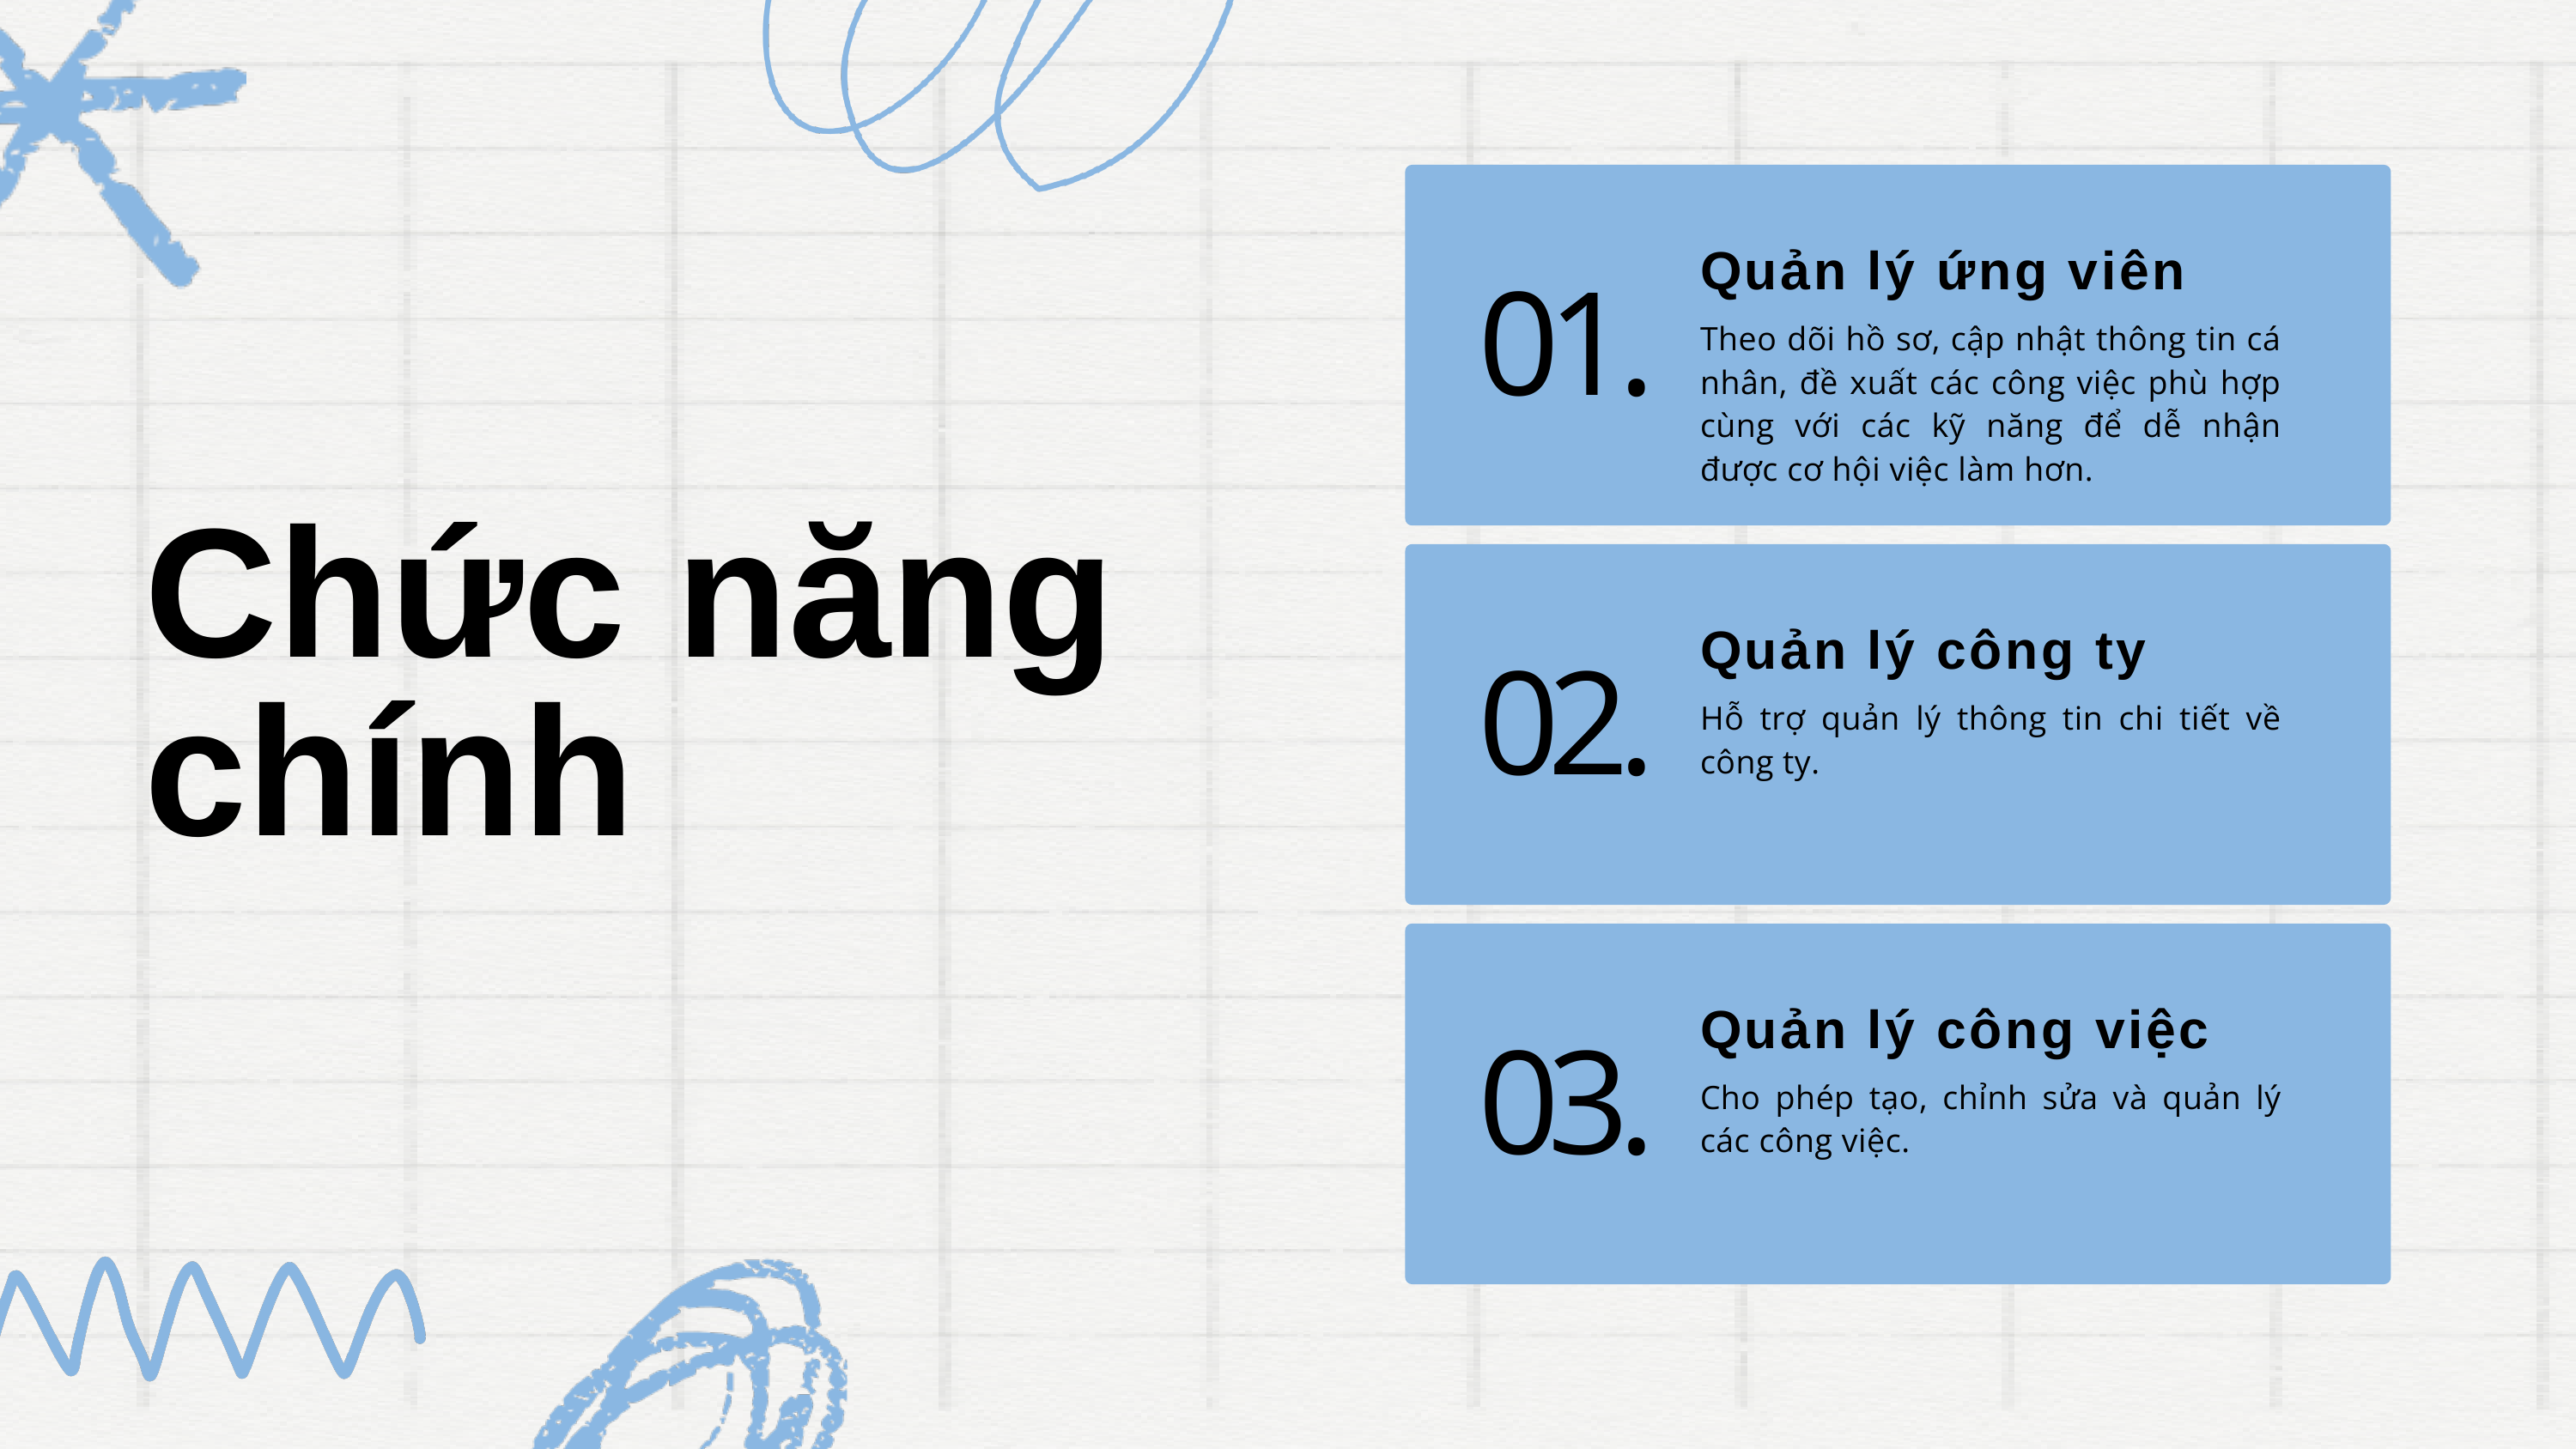

Quản lý ứng viên
01.
Theo dõi hồ sơ, cập nhật thông tin cá nhân, đề xuất các công việc phù hợp cùng với các kỹ năng để dễ nhận được cơ hội việc làm hơn.
Chức năng chính

Quản lý công ty
02.
Hỗ trợ quản lý thông tin chi tiết về công ty.

Quản lý công việc
03.
Cho phép tạo, chỉnh sửa và quản lý các công việc.